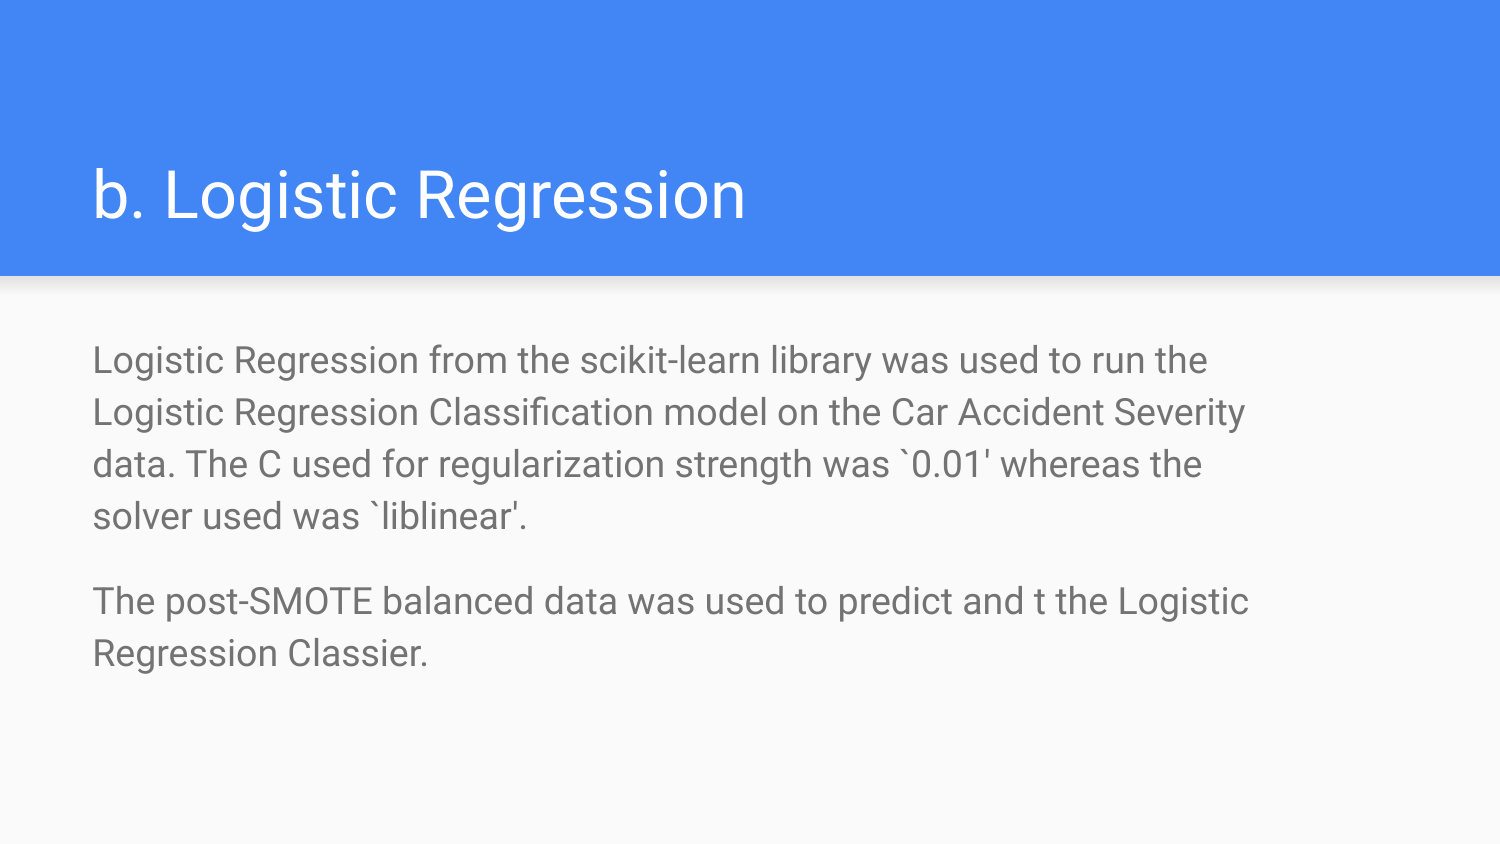

# b. Logistic Regression
Logistic Regression from the scikit-learn library was used to run the Logistic Regression Classification model on the Car Accident Severity data. The C used for regularization strength was `0.01' whereas the solver used was `liblinear'.
The post-SMOTE balanced data was used to predict and t the Logistic Regression Classier.